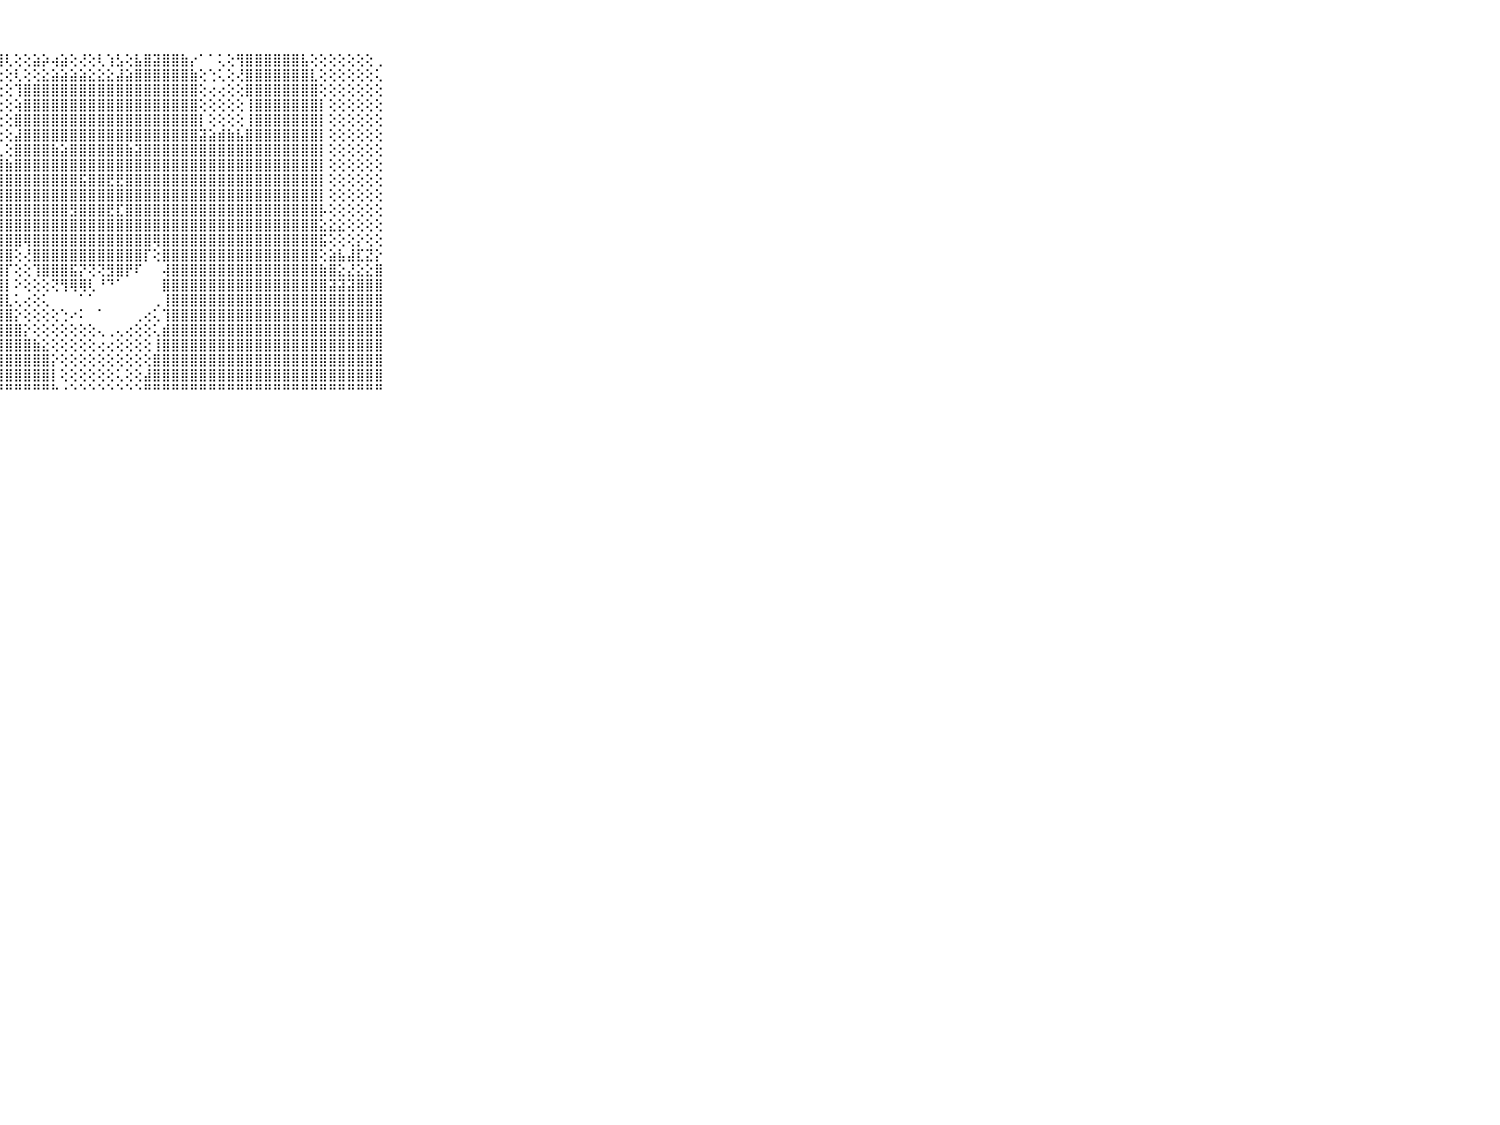

⠀⠀⠀⠀⠀⠀⠀⠀⠀⠀⠀⣿⣿⣿⣿⣿⣿⣿⣿⣿⣿⣿⣿⣿⣿⣿⣿⣿⢇⢕⢕⣵⡵⢴⣵⢕⢜⢕⢇⢱⣣⢕⣧⣿⣽⣿⣿⣷⡔⠁⠁⢅⢕⢻⣿⣿⣿⣿⣿⣿⣧⢕⢕⢕⢕⢕⢕⢕⢀⠀⠀⠀⠀⠀⠀⠀⠀⠀⠀⠀⠀
⠀⠀⠀⠀⠀⠀⠀⠀⠀⠀⠀⣿⣿⣿⣿⣿⣿⣿⣿⣿⣿⣿⣿⣿⣿⣿⣿⢕⢕⢇⢕⢕⣕⣵⣵⣵⣵⣕⣕⣕⣼⣵⣿⣿⣿⣿⣿⣿⣷⢕⢑⢅⢕⢜⣿⣿⣿⣿⣿⣿⣿⣇⢕⢕⢕⢕⢕⢕⢅⠀⠀⠀⠀⠀⠀⠀⠀⠀⠀⠀⠀
⠀⠀⠀⠀⠀⠀⠀⠀⠀⠀⠀⣿⣿⣿⣿⣿⣿⣿⣿⣿⣿⣿⣿⣿⣿⣿⣿⢕⢕⢹⣿⣿⣿⣿⣿⣿⣿⣿⣿⣿⣿⣿⣿⣿⣿⣿⣿⣿⣿⢕⢔⢔⢕⢕⣿⣿⣿⣿⣿⣿⣿⣿⢕⢕⢕⢕⢕⢕⢕⠀⠀⠀⠀⠀⠀⠀⠀⠀⠀⠀⠀
⠀⠀⠀⠀⠀⠀⠀⠀⠀⠀⠀⣿⣿⣿⣿⣿⣿⣿⣿⣿⣿⣿⣿⣿⣿⣿⣿⢕⢕⢵⣿⣿⣿⣿⣿⣿⣿⣿⣿⣿⣿⣿⣿⣿⣿⣿⣿⣿⣿⢕⢕⢕⢕⢕⢸⣿⣿⣿⣿⣿⣿⣿⡇⢕⢕⢕⢕⢕⢕⠀⠀⠀⠀⠀⠀⠀⠀⠀⠀⠀⠀
⠀⠀⠀⠀⠀⠀⠀⠀⠀⠀⠀⣿⣿⣿⣿⣿⣿⣿⣿⣿⣿⣿⣿⣿⣿⣿⣿⢕⢕⣿⣿⣿⣿⣿⣿⣿⣿⣿⣿⣿⣿⣿⣿⣿⣿⣿⣿⣿⣿⡇⢕⢕⢕⢕⢸⣿⣿⣿⣿⣿⣿⣿⡇⢕⢕⢕⢕⢕⢕⠀⠀⠀⠀⠀⠀⠀⠀⠀⠀⠀⠀
⠀⠀⠀⠀⠀⠀⠀⠀⠀⠀⠀⣿⣿⣿⣿⣿⣿⣿⣿⣿⣿⣿⣿⣿⣿⣿⣿⢕⢕⣼⣿⣿⣿⣿⣿⣿⣿⣿⣿⣿⣿⣿⣿⣿⣿⣿⣿⣿⣿⣽⣵⣾⣷⣧⣿⣿⣿⣿⣿⣿⣿⣿⡇⢕⢕⢕⢕⢕⢕⠀⠀⠀⠀⠀⠀⠀⠀⠀⠀⠀⠀
⠀⠀⠀⠀⠀⠀⠀⠀⠀⠀⠀⣿⣿⣿⣿⣿⣿⣿⣿⣿⣿⣿⣿⣿⣿⣿⣿⣇⢕⣿⣿⣿⣿⣷⣵⣿⣿⣿⣿⣿⣿⣷⣽⣿⣿⣿⣿⣿⣿⣿⣿⣿⣿⣿⣿⣿⣿⣿⣿⣿⣿⣿⡇⢕⢕⢕⢕⢕⢕⠀⠀⠀⠀⠀⠀⠀⠀⠀⠀⠀⠀
⠀⠀⠀⠀⠀⠀⠀⠀⠀⠀⠀⣿⣿⣿⣿⣿⣿⣿⣿⣿⣿⣿⣿⣿⣿⣿⣿⣿⣷⣿⣿⣿⣿⣿⣿⣿⣿⣿⣿⣿⣿⣿⣿⣿⣿⣿⣿⣿⣿⣿⣿⣿⣿⣿⣿⣿⣿⣿⣿⣿⣿⣿⡇⢕⢕⢕⢕⢕⢕⠀⠀⠀⠀⠀⠀⠀⠀⠀⠀⠀⠀
⠀⠀⠀⠀⠀⠀⠀⠀⠀⠀⠀⣿⣿⣿⣿⣿⣿⣿⣿⣿⣿⣿⣿⣿⣿⣿⣿⣿⣿⣿⣿⣿⣿⣿⣿⣿⣯⣿⣿⣟⣟⣿⣿⣿⣿⣿⣿⣿⣿⣿⣿⣿⣿⣿⣿⣿⣿⣿⣿⣿⣿⣿⡇⢕⢕⢕⢕⢕⢕⠀⠀⠀⠀⠀⠀⠀⠀⠀⠀⠀⠀
⠀⠀⠀⠀⠀⠀⠀⠀⠀⠀⠀⣿⣿⣿⣿⣿⡿⣿⣿⣿⣿⣿⣿⣿⣿⣿⣿⣿⣿⣿⣿⣿⣿⣿⣿⣿⣿⣿⣿⣿⣿⣿⣿⣿⣿⣿⣿⣿⣿⣿⣿⣿⣿⣿⣿⣿⣿⣿⣿⣿⣿⣿⡇⢕⢕⢕⢕⢕⢕⠀⠀⠀⠀⠀⠀⠀⠀⠀⠀⠀⠀
⠀⠀⠀⠀⠀⠀⠀⠀⠀⠀⠀⣿⣿⣿⣿⣿⣿⣿⣿⣿⣿⣿⣿⣿⣿⣿⣿⣿⣿⣿⣿⣿⣿⣿⣿⣻⣿⣿⣿⣟⣏⣿⣿⣿⣿⣿⣿⣿⣿⣿⣿⣿⣿⣿⣿⣿⣿⣿⣿⣿⣿⣿⡧⢕⢕⢕⢕⢕⢕⠀⠀⠀⠀⠀⠀⠀⠀⠀⠀⠀⠀
⠀⠀⠀⠀⠀⠀⠀⠀⠀⠀⠀⣿⣿⣿⣿⣿⣿⣿⣿⣿⣿⣿⣿⣿⣿⣿⣿⣿⣿⣿⣿⣿⣿⣿⣿⣿⣿⣿⣿⣿⣿⣿⣿⣿⣿⣿⣿⣿⣿⣿⣿⣿⣿⣿⣿⣿⣿⣿⣿⣿⣿⣿⣕⣕⣕⢕⢕⢕⢕⠀⠀⠀⠀⠀⠀⠀⠀⠀⠀⠀⠀
⠀⠀⠀⠀⠀⠀⠀⠀⠀⠀⠀⣿⣿⣿⣿⣿⣿⣿⣿⣿⣿⣿⣿⣿⣿⣿⣿⣿⣿⣿⢿⣿⣿⣿⣿⣿⣿⣿⣿⣿⣿⣿⣿⣿⢿⣿⣿⣿⣿⣿⣿⣿⣿⣿⣿⣿⣿⣿⣿⣿⣿⣿⣯⢕⢕⢕⡕⢕⢕⠀⠀⠀⠀⠀⠀⠀⠀⠀⠀⠀⠀
⠀⠀⠀⠀⠀⠀⠀⠀⠀⠀⠀⣿⣿⣿⣿⣿⣿⣿⣿⣿⣿⣿⣿⣿⣿⣿⣿⣿⣿⢕⢜⣿⣿⣿⣿⣿⣿⣿⣿⣿⣿⣿⣿⡏⢕⣿⣿⣿⣿⣿⣿⣿⣿⣿⣿⣿⣿⣿⣿⣿⣿⣿⢕⣵⣧⣼⣏⣝⡕⠀⠀⠀⠀⠀⠀⠀⠀⠀⠀⠀⠀
⠀⠀⠀⠀⠀⠀⠀⠀⠀⠀⠀⣿⣿⣿⣿⣿⣿⣿⣿⣿⣿⣿⣿⣿⣿⣿⣿⣿⡏⢕⢕⢹⣿⣿⣿⣯⡝⢝⢝⣻⣿⡟⠏⠀⠀⢼⣿⣿⣿⣿⣿⣿⣿⣿⣿⣿⣿⣿⣿⣿⣿⣿⣷⣿⣕⣜⣕⣕⣿⠀⠀⠀⠀⠀⠀⠀⠀⠀⠀⠀⠀
⠀⠀⠀⠀⠀⠀⠀⠀⠀⠀⠀⣿⣿⣿⣿⣿⣿⣿⣿⣿⣿⣿⣿⣿⣿⣿⣿⣿⡇⠕⢕⢕⢕⢝⢻⢿⢿⢇⠘⠙⠁⠀⠀⠀⠀⣿⣿⣿⣿⣿⣿⣿⣿⣿⣿⣿⣿⣿⣿⣿⣿⣿⣿⣽⣽⣽⣿⣿⣿⠀⠀⠀⠀⠀⠀⠀⠀⠀⠀⠀⠀
⠀⠀⠀⠀⠀⠀⠀⠀⠀⠀⠀⣿⣿⣿⣿⣿⣿⣿⣿⣿⣿⣿⣿⣿⣿⣿⣿⣿⣇⢅⢔⢕⢅⠀⠀⠀⠁⠁⠀⠀⠀⠀⠀⠀⢀⢸⣿⣿⣿⣿⣿⣿⣿⣿⣿⣿⣿⣿⣿⣿⣿⣿⣿⣿⣿⣿⣿⣿⣿⠀⠀⠀⠀⠀⠀⠀⠀⠀⠀⠀⠀
⠀⠀⠀⠀⠀⠀⠀⠀⠀⠀⠀⣿⣿⣿⣿⣿⣿⣿⣿⣿⣿⣿⣿⣿⣿⣿⣿⣿⣿⡕⢕⢕⢕⢕⢑⠔⠅⠀⠁⠀⠀⠀⢀⢔⢅⢹⣿⣿⣿⣿⣿⣿⣿⣿⣿⣿⣿⣿⣿⣿⣿⣿⣿⣿⣿⣿⣿⣿⣿⠀⠀⠀⠀⠀⠀⠀⠀⠀⠀⠀⠀
⠀⠀⠀⠀⠀⠀⠀⠀⠀⠀⠀⣿⣿⣿⣿⣿⣿⣿⣿⣿⣿⣿⣿⣿⣿⣿⣿⣿⣿⣿⡕⢕⢕⢕⢕⢕⢕⢕⢄⢀⢄⢔⢕⢕⢅⣾⣿⣿⣿⣿⣿⣿⣿⣿⣿⣿⣿⣿⣿⣿⣿⣿⣿⣿⣿⣿⣿⣿⣿⠀⠀⠀⠀⠀⠀⠀⠀⠀⠀⠀⠀
⠀⠀⠀⠀⠀⠀⠀⠀⠀⠀⠀⣿⣿⣿⣿⣿⣿⣿⣿⣿⣿⣿⣿⣿⣿⣿⣿⣿⣿⣿⣿⣷⣕⢕⢕⢕⢕⢕⢔⢔⢕⢕⢕⢕⢸⣿⣿⣿⣿⣿⣿⣿⣿⣿⣿⣿⣿⣿⣿⣿⣿⣿⣿⣿⣿⣿⣿⣿⣿⠀⠀⠀⠀⠀⠀⠀⠀⠀⠀⠀⠀
⠀⠀⠀⠀⠀⠀⠀⠀⠀⠀⠀⣿⣿⣿⣿⣿⣿⣿⣿⣿⣿⣿⣿⣿⣿⣿⣿⣿⣿⣿⣿⣿⣿⡕⢕⢕⢕⢕⢕⢕⢕⢕⢕⢕⣿⣿⣿⣿⣿⣿⣿⣿⣿⣿⣿⣿⣿⣿⣿⣿⣿⣿⣿⣿⣿⣿⣿⣿⣿⠀⠀⠀⠀⠀⠀⠀⠀⠀⠀⠀⠀
⠀⠀⠀⠀⠀⠀⠀⠀⠀⠀⠀⣿⣿⣿⣿⣿⣿⣿⣿⣿⣿⣿⣿⣿⣿⣿⣿⣿⣿⣿⣿⣿⣿⡇⢕⢕⢕⢕⢕⢕⢅⢕⢕⣼⣿⣿⣿⣿⣿⣿⣿⣿⣿⣿⣿⣿⣿⣿⣿⣿⣿⣿⣿⣿⣿⣿⣿⣿⣿⠀⠀⠀⠀⠀⠀⠀⠀⠀⠀⠀⠀
⠀⠀⠀⠀⠀⠀⠀⠀⠀⠀⠀⠛⠛⠛⠛⠛⠛⠛⠛⠛⠛⠛⠛⠛⠛⠛⠛⠛⠛⠛⠛⠛⠛⠓⠐⠑⠑⠑⠑⠑⠑⠑⠑⠛⠛⠛⠛⠛⠛⠛⠛⠛⠛⠛⠛⠛⠛⠛⠛⠛⠛⠛⠛⠛⠛⠛⠛⠛⠛⠀⠀⠀⠀⠀⠀⠀⠀⠀⠀⠀⠀